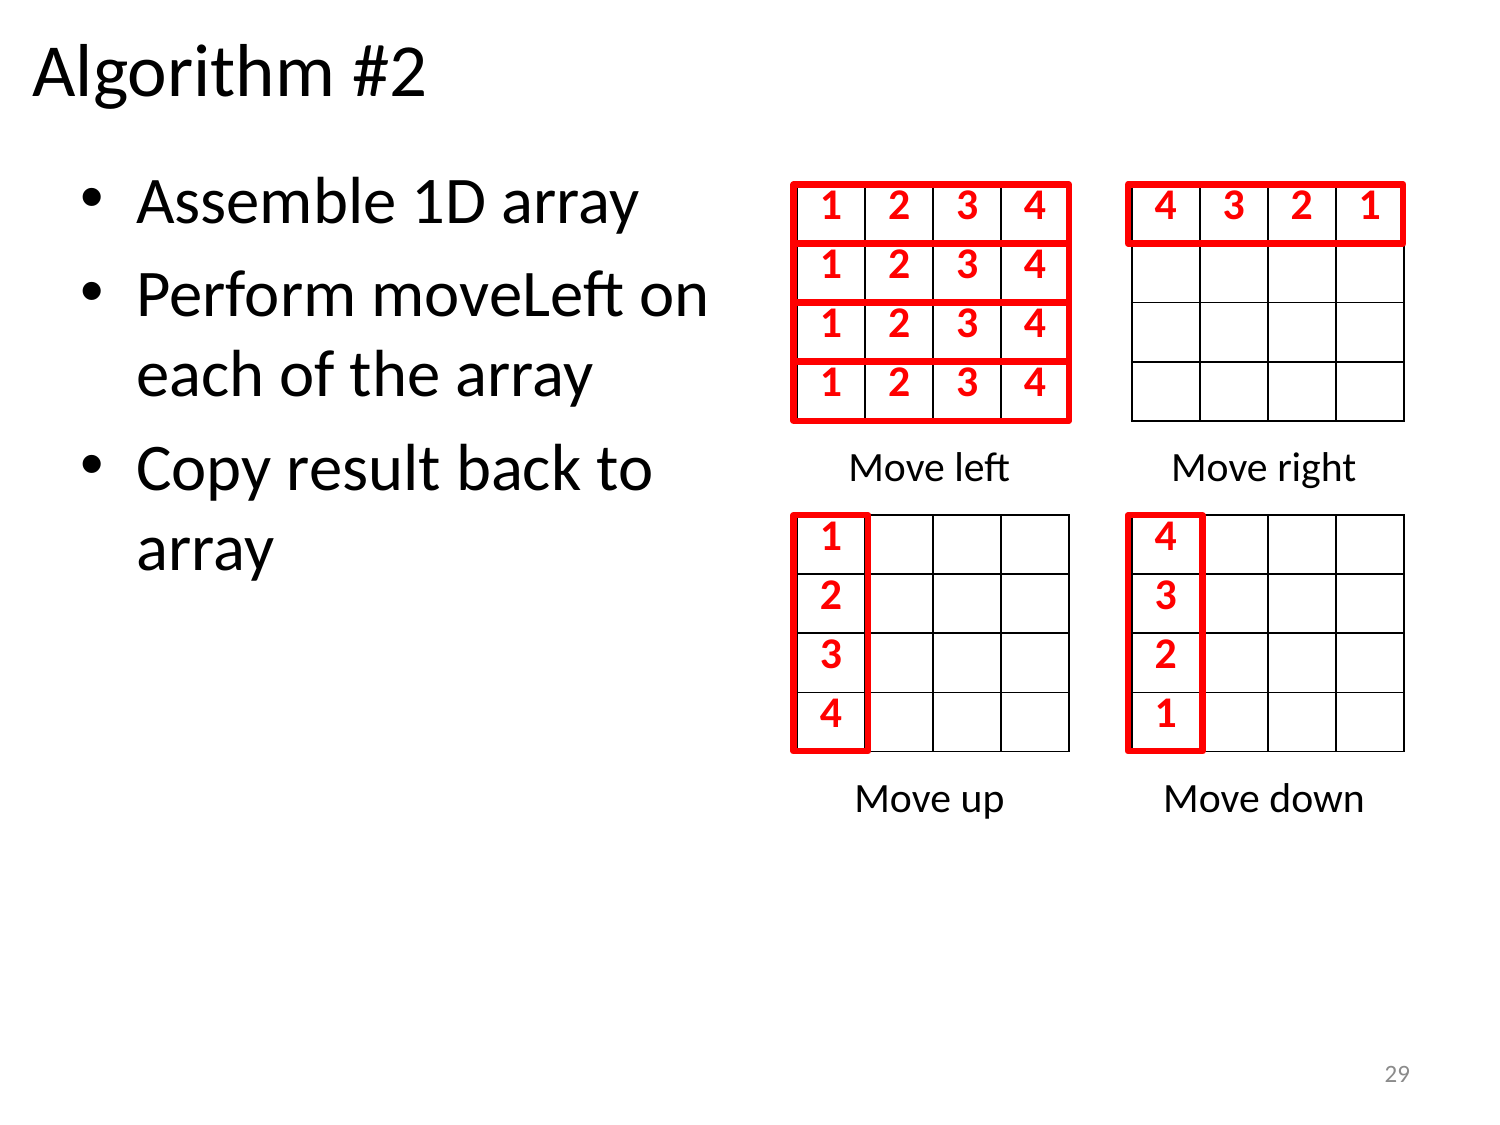

Algorithm #2
Assemble 1D array
Perform moveLeft on each of the array
Copy result back to array

| 1 | 2 | 3 | 4 |
| --- | --- | --- | --- |
| 1 | 2 | 3 | 4 |
| 1 | 2 | 3 | 4 |
| 1 | 2 | 3 | 4 |

| 4 | 3 | 2 | 1 |
| --- | --- | --- | --- |
|  |  |  |  |
|  |  |  |  |
|  |  |  |  |

Move left
Move right
| 1 |  |  |  |
| --- | --- | --- | --- |
| 2 |  |  |  |
| 3 |  |  |  |
| 4 |  |  |  |
| 4 |  |  |  |
| --- | --- | --- | --- |
| 3 |  |  |  |
| 2 |  |  |  |
| 1 |  |  |  |

Move up
Move down
29